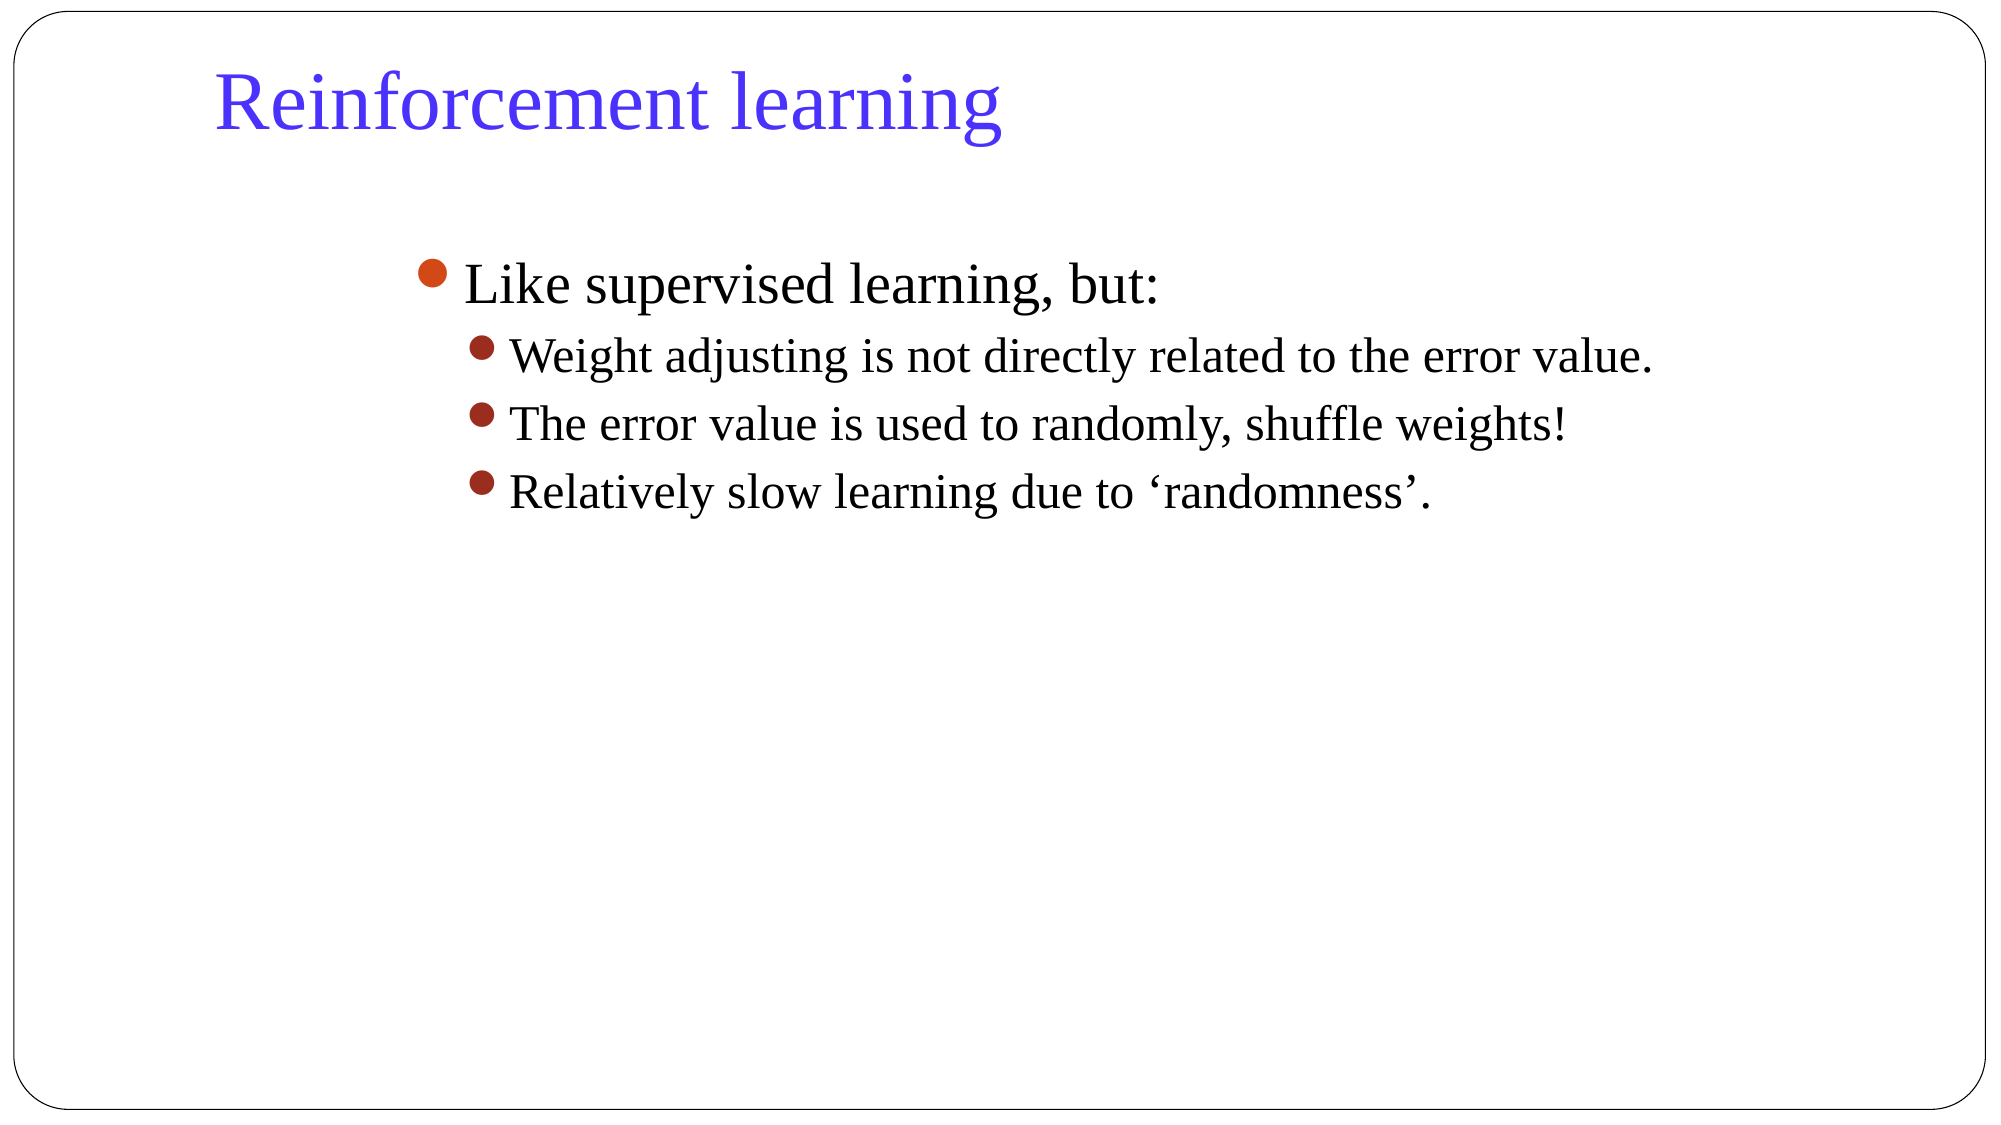

Reinforcement learning
Like supervised learning, but:
Weight adjusting is not directly related to the error value.
The error value is used to randomly, shuffle weights!
Relatively slow learning due to ‘randomness’.